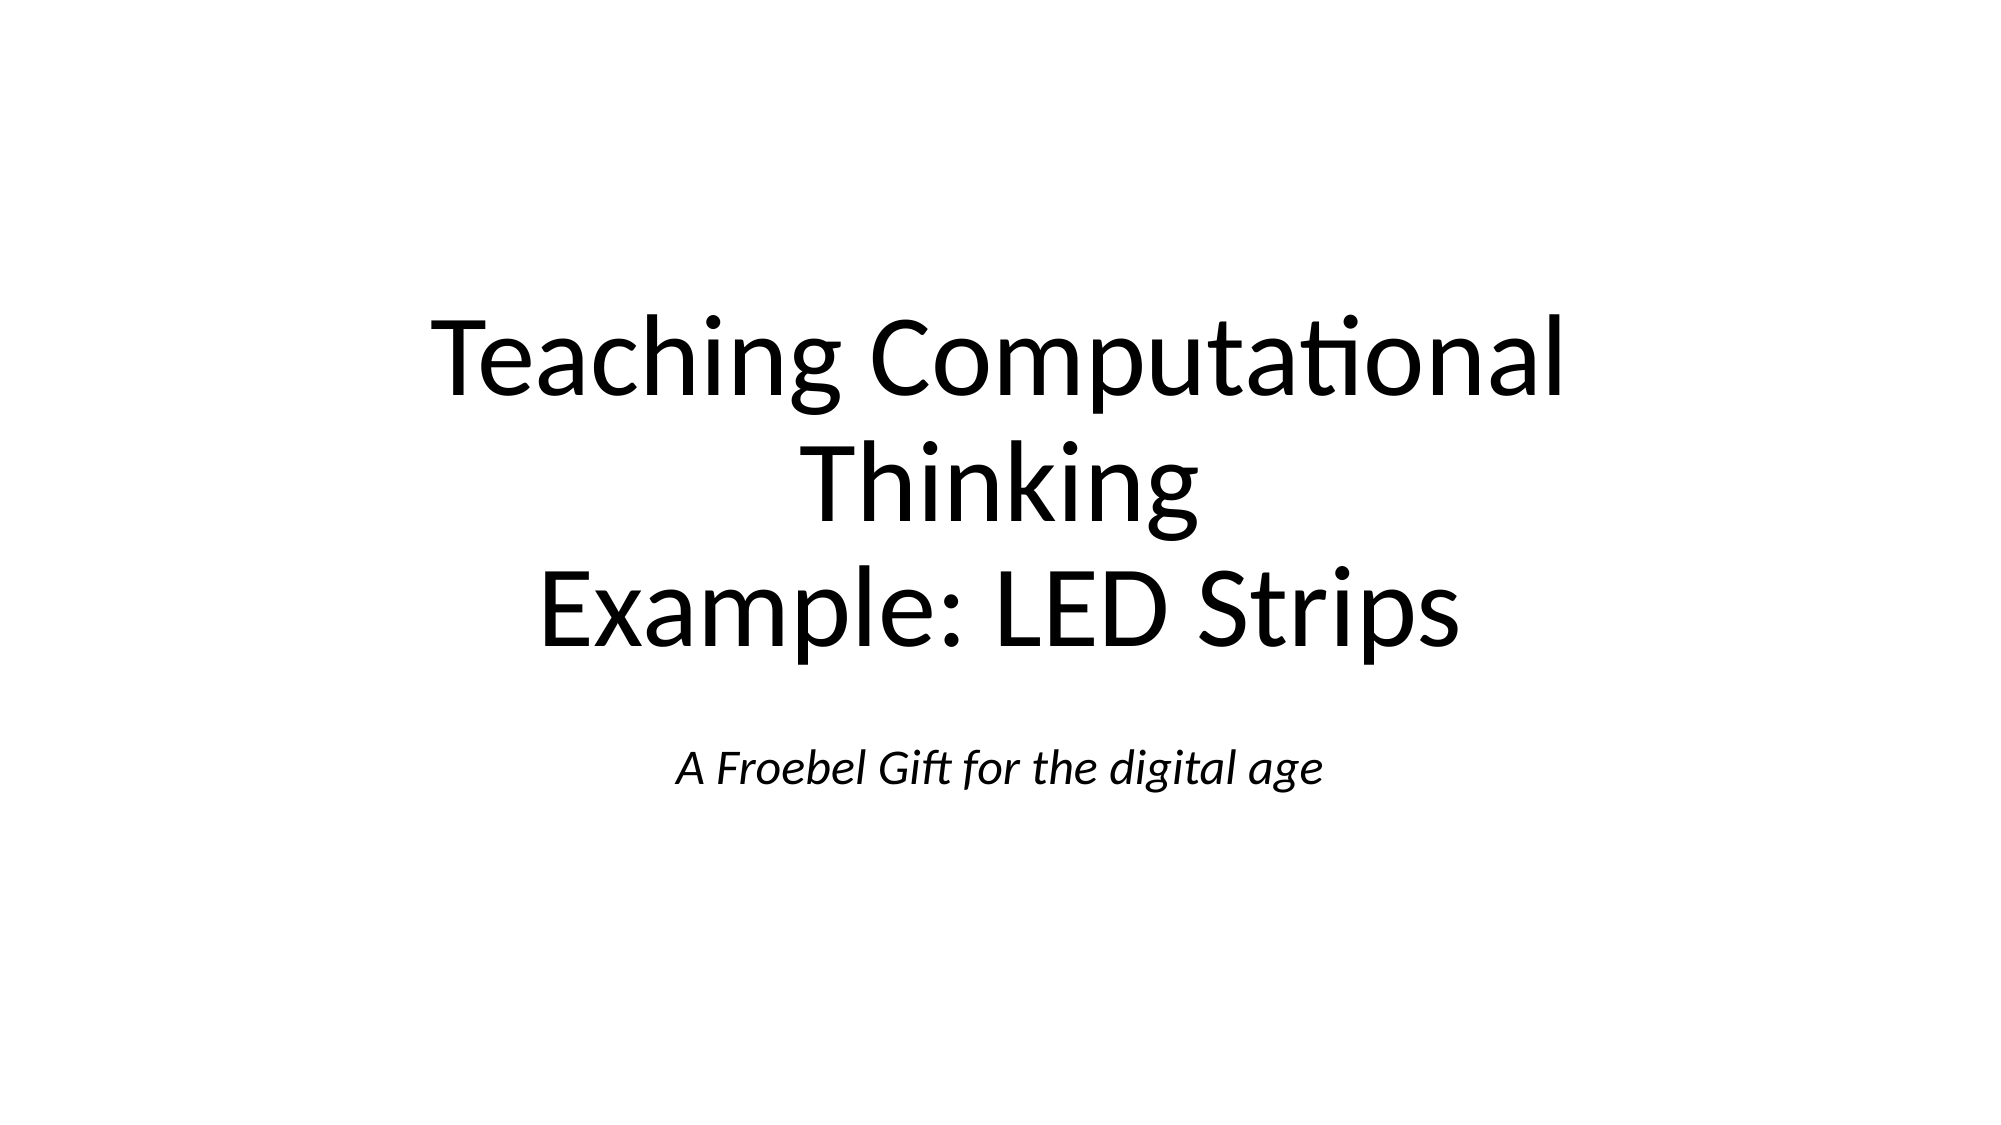

# Teaching Computational Thinking Example: LED Strips
A Froebel Gift for the digital age